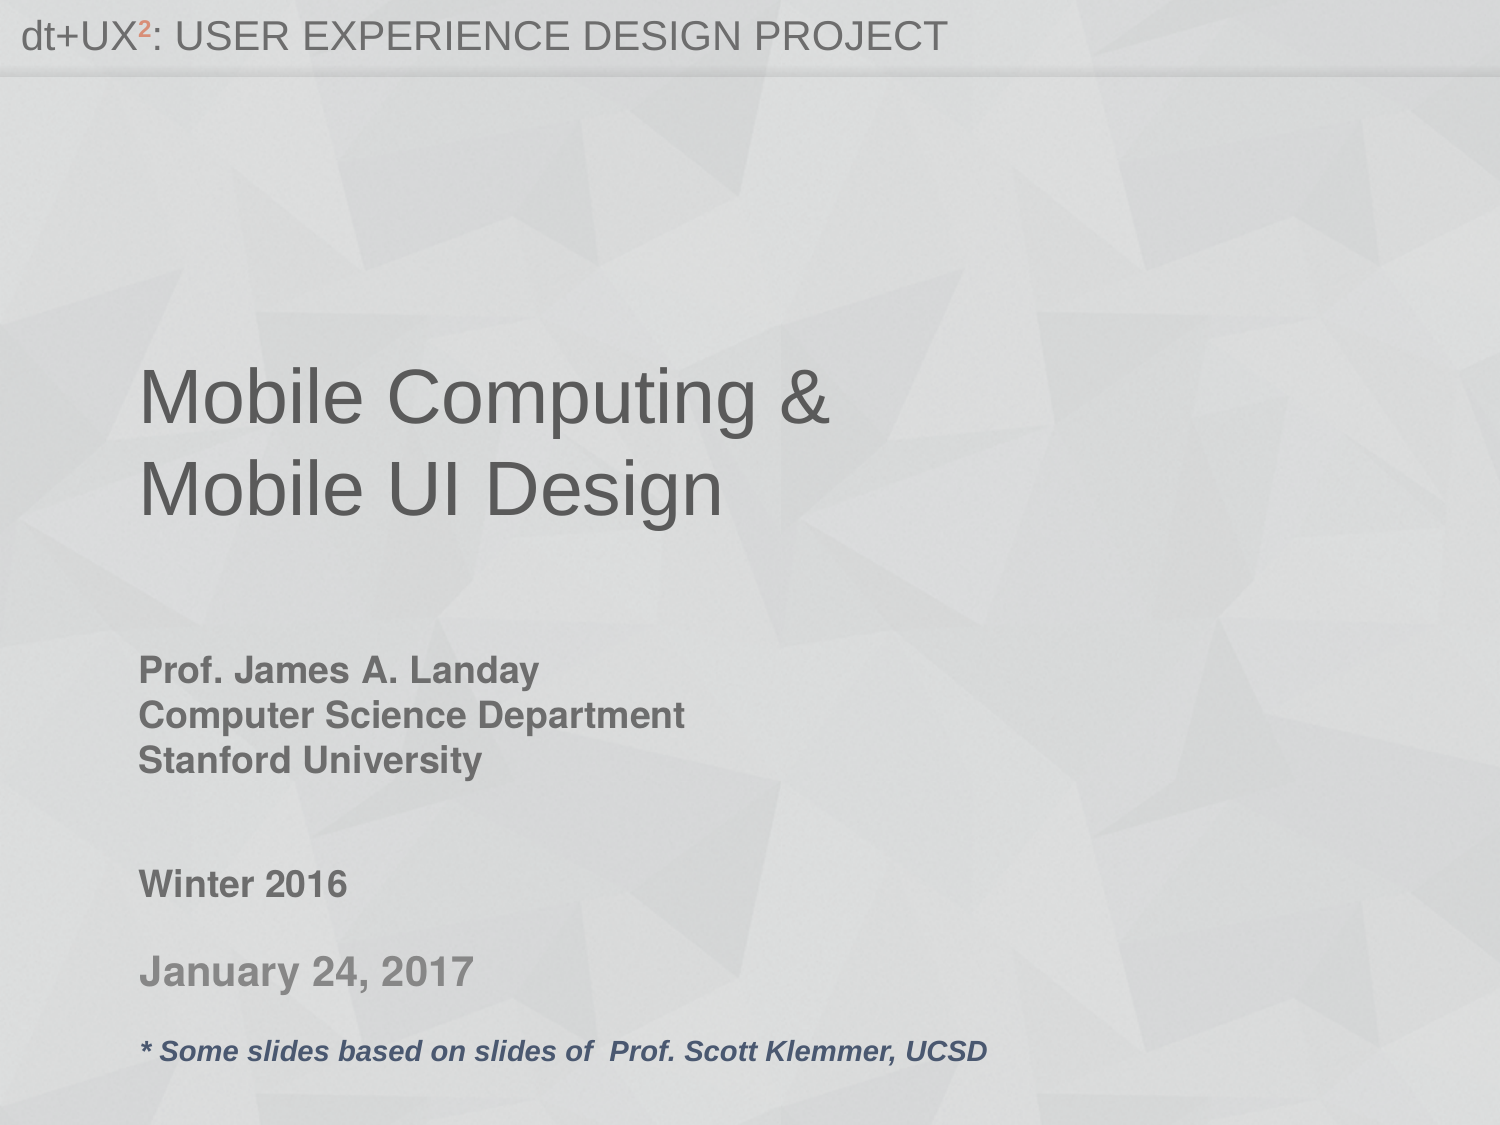

# Mobile Computing & Mobile UI Design
January 24, 2017
* Some slides based on slides of  Prof. Scott Klemmer, UCSD